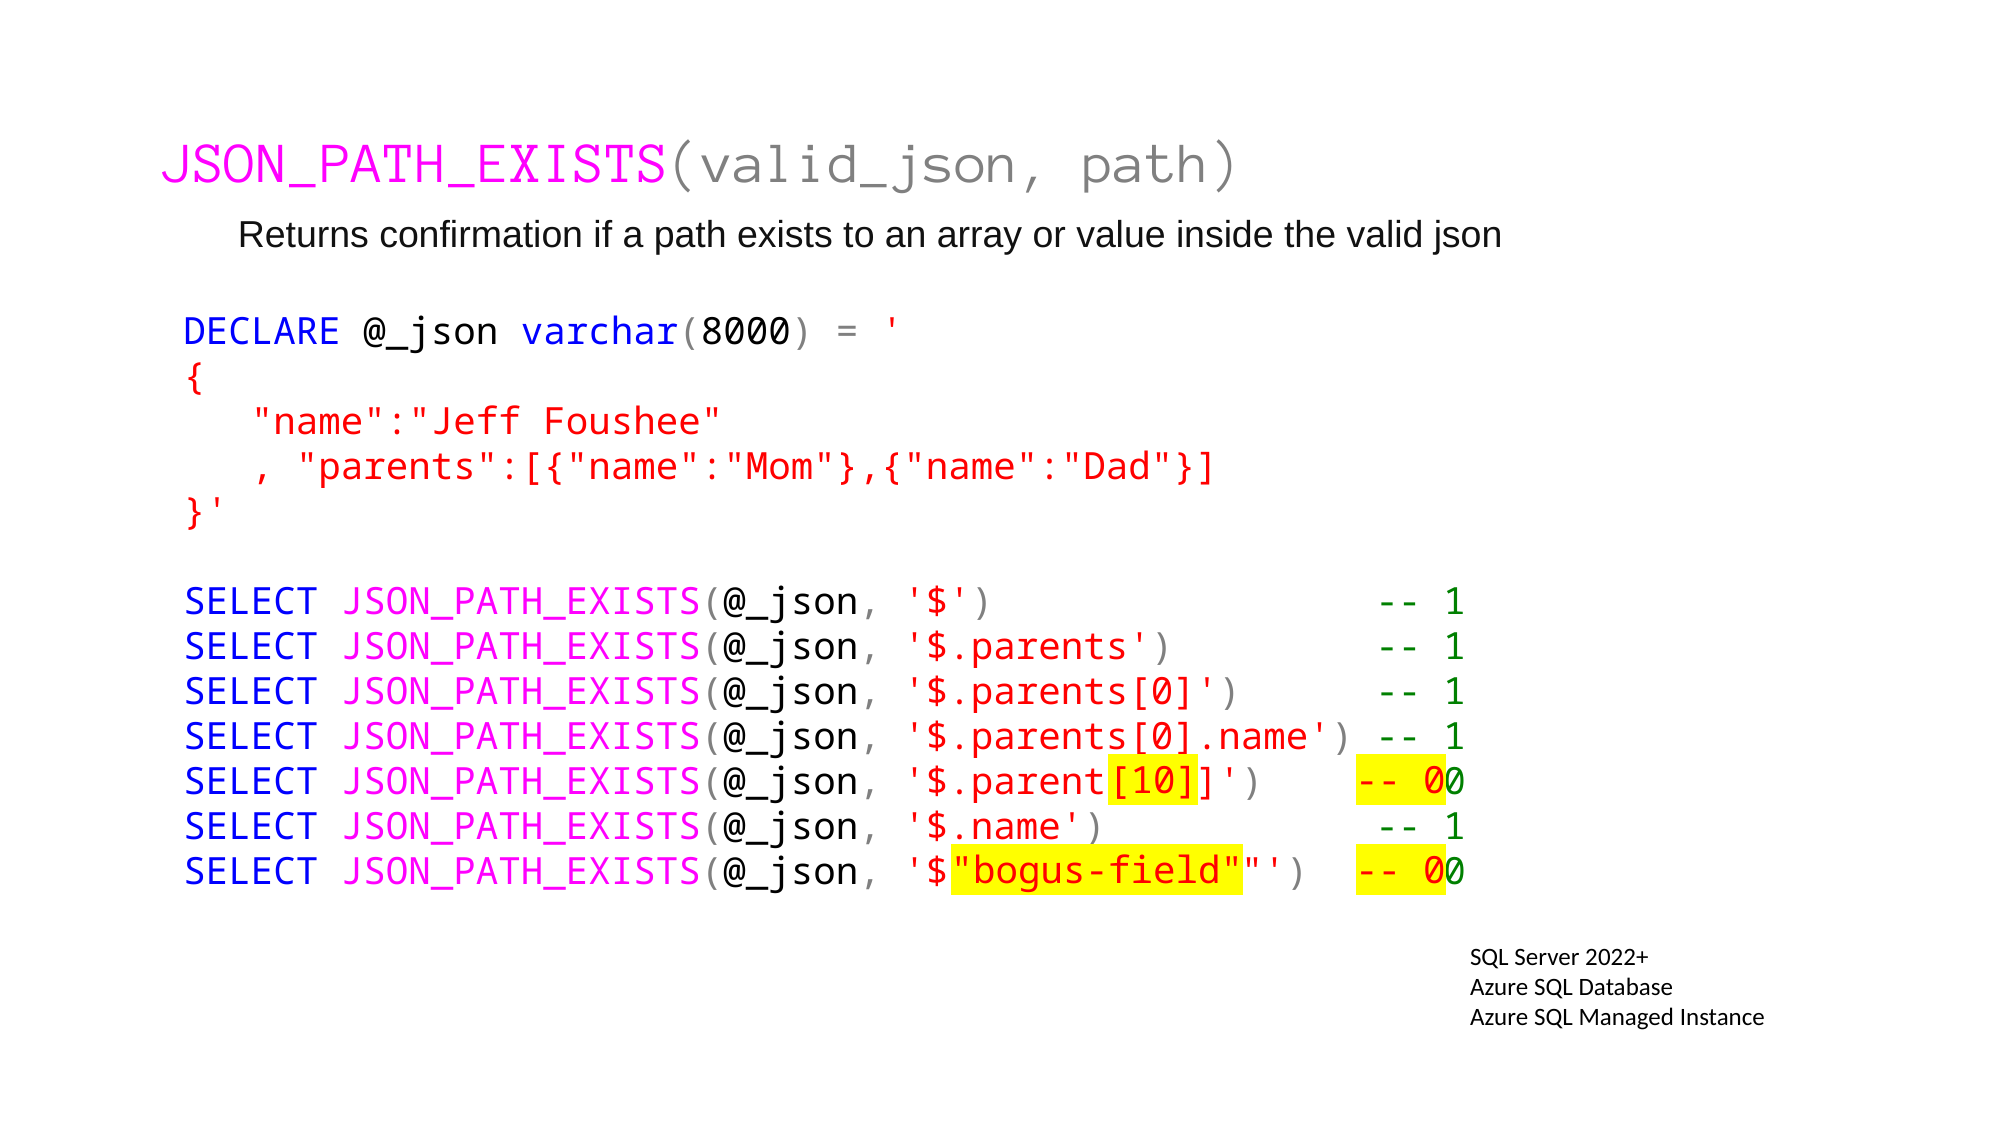

JSON_PATH_EXISTS(valid_json, path)
 Returns confirmation if a path exists to an array or value inside the valid json
DECLARE @_json varchar(8000) = '
{
   "name":"Jeff Foushee"
   , "parents":[{"name":"Mom"},{"name":"Dad"}]
}'

SELECT JSON_PATH_EXISTS(@_json, '$')                 -- 1
SELECT JSON_PATH_EXISTS(@_json, '$.parents')         -- 1
SELECT JSON_PATH_EXISTS(@_json, '$.parents[0]')      -- 1
SELECT JSON_PATH_EXISTS(@_json, '$.parents[0].name') -- 1
SELECT JSON_PATH_EXISTS(@_json, '$.parents[10]')     -- 0
SELECT JSON_PATH_EXISTS(@_json, '$.name')            -- 1
SELECT JSON_PATH_EXISTS(@_json, '$."bogus-field"')   -- 0
          [10]       -- 0

   "bogus-field"     -- 0
SQL Server 2022+
Azure SQL Database
Azure SQL Managed Instance